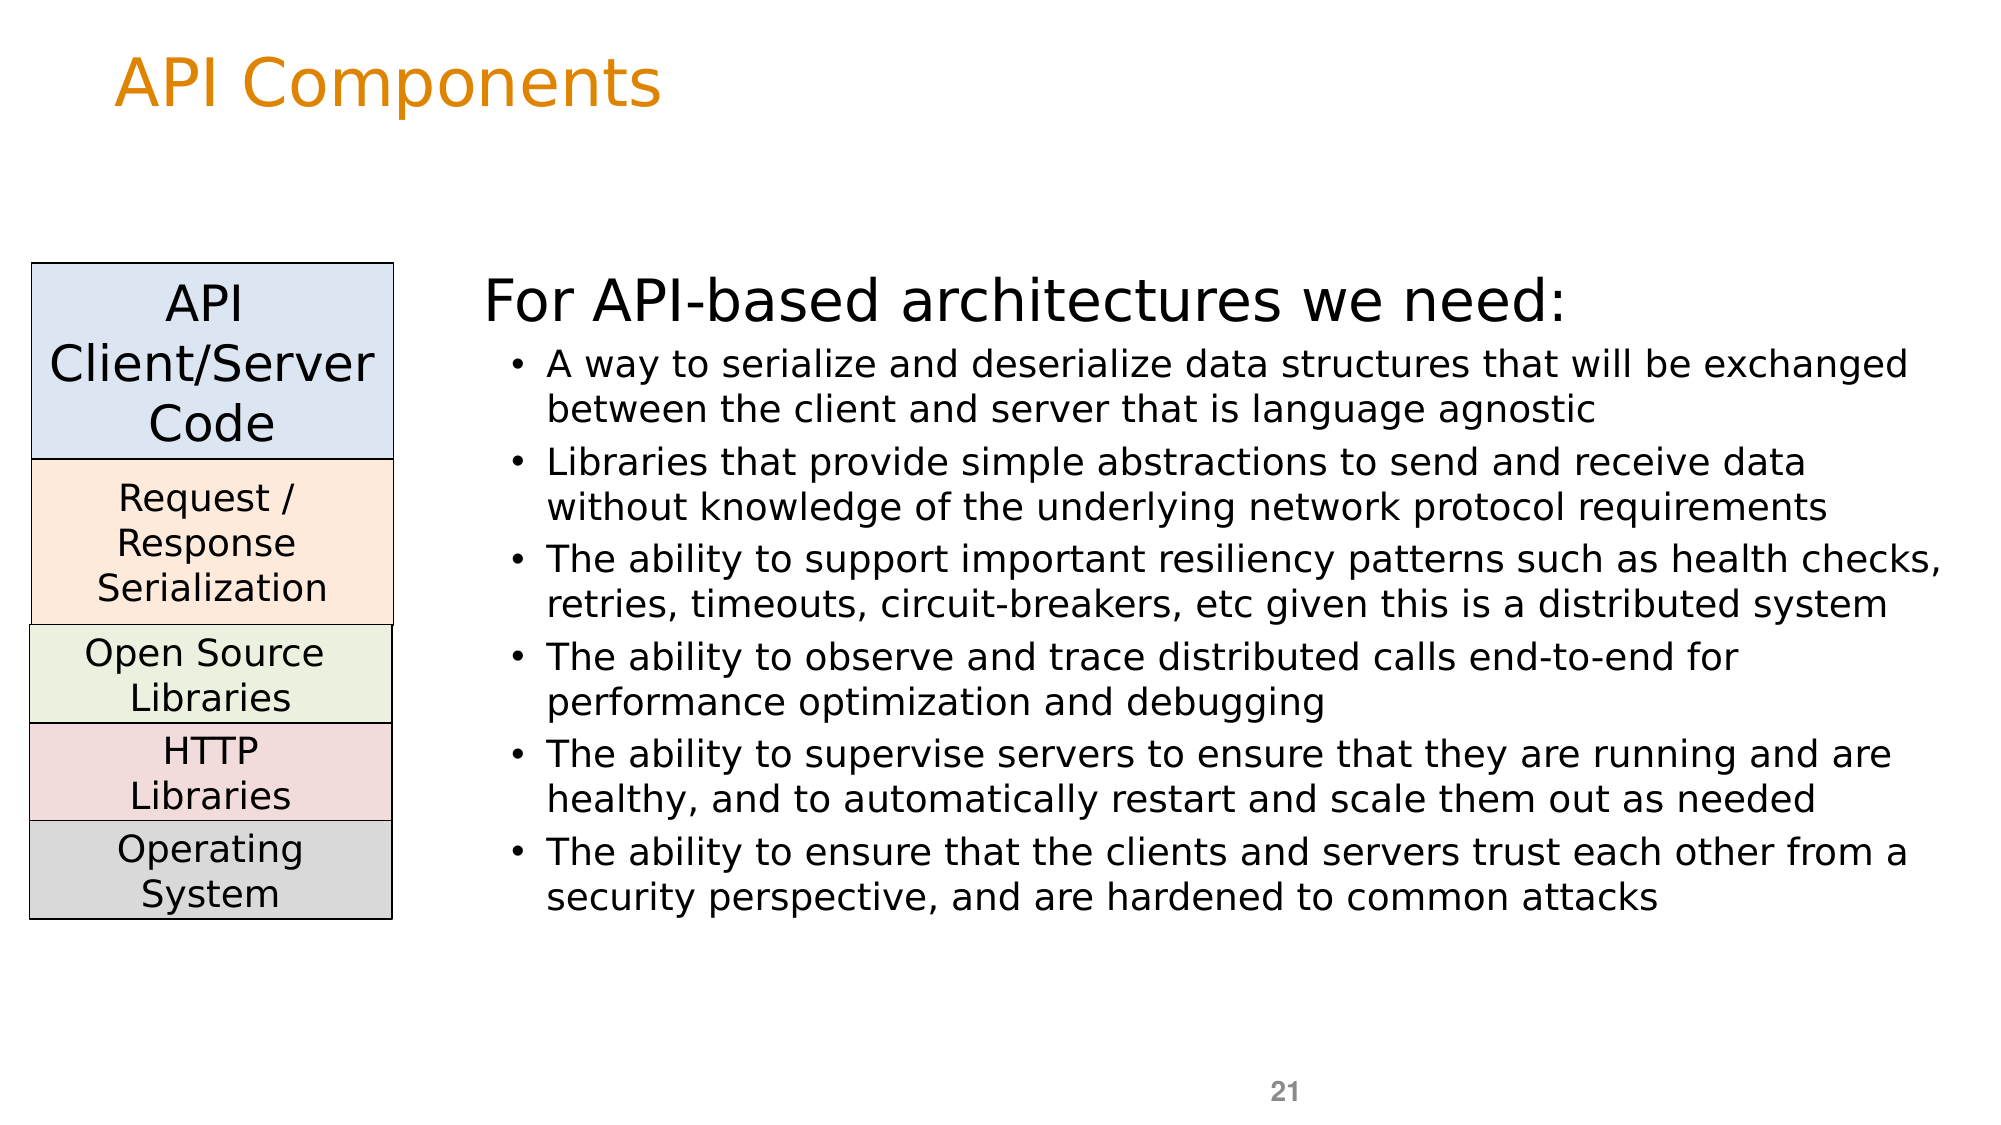

# API Components
For API-based architectures we need:
A way to serialize and deserialize data structures that will be exchanged between the client and server that is language agnostic
Libraries that provide simple abstractions to send and receive data without knowledge of the underlying network protocol requirements
The ability to support important resiliency patterns such as health checks, retries, timeouts, circuit-breakers, etc given this is a distributed system
The ability to observe and trace distributed calls end-to-end for performance optimization and debugging
The ability to supervise servers to ensure that they are running and are healthy, and to automatically restart and scale them out as needed
The ability to ensure that the clients and servers trust each other from a security perspective, and are hardened to common attacks

API
Client/Server
Code
Request /
Response
Serialization
Open Source
Libraries
HTTP
Libraries
Operating
System
21